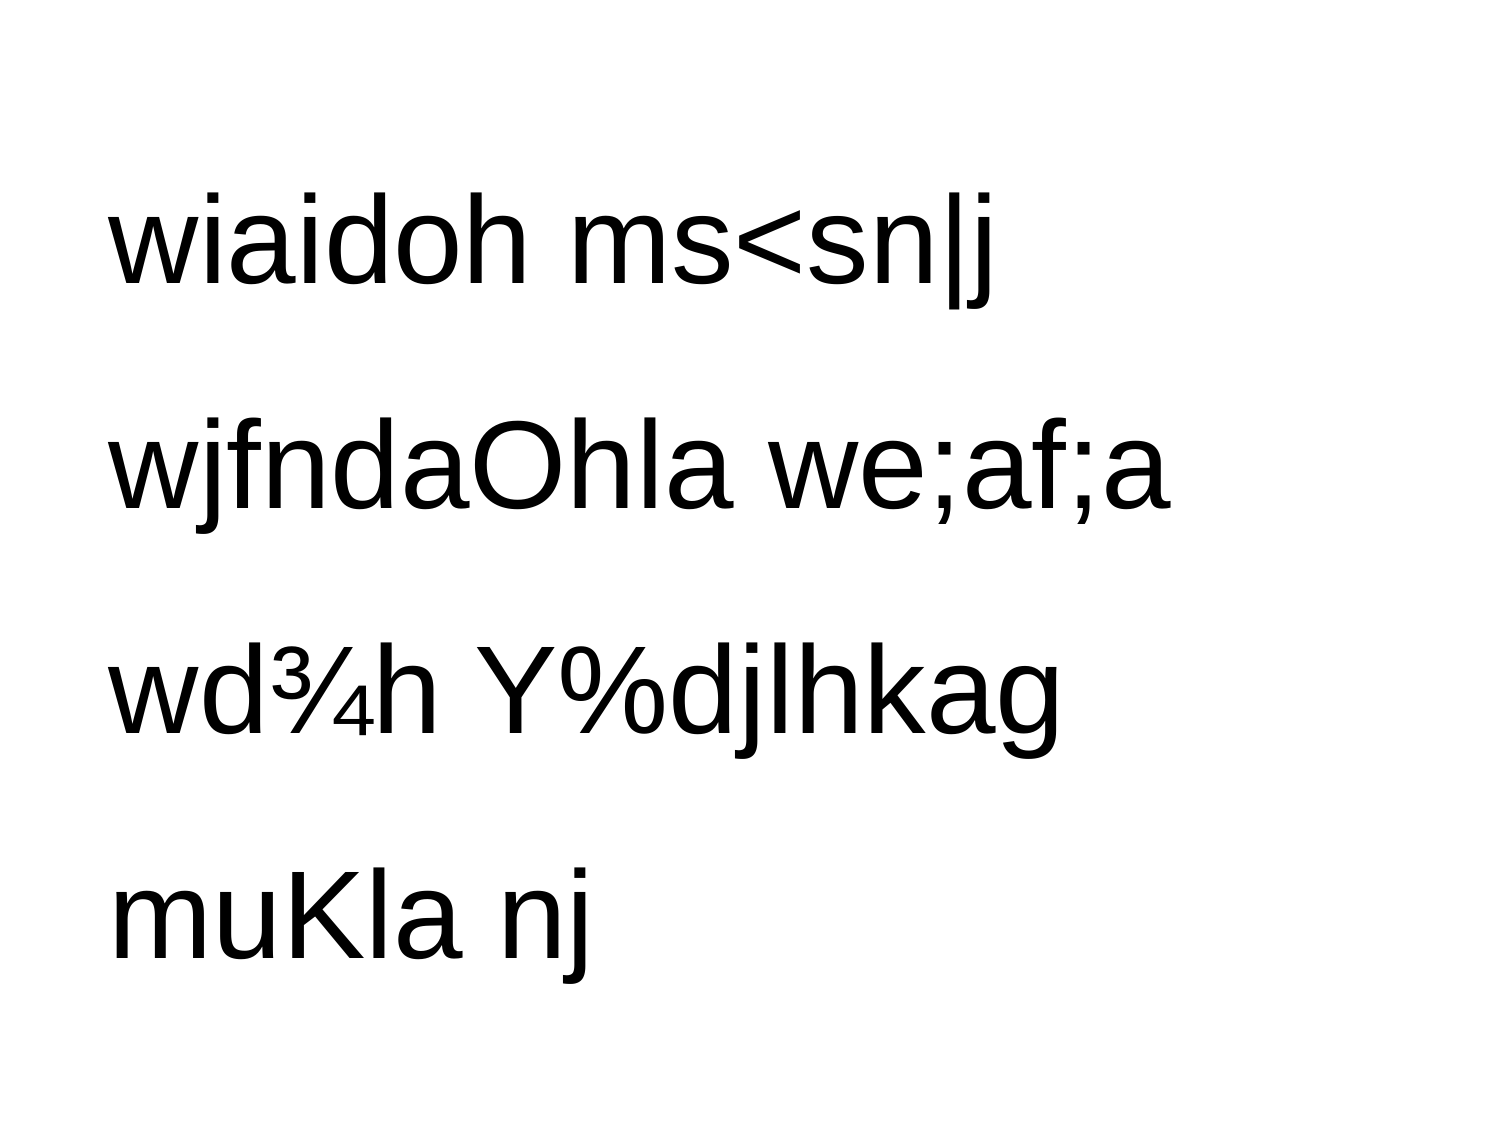

wiaidoh ms<sn|j wjfndaOhla we;af;a wd¾h Y%djlhkag
muKla nj